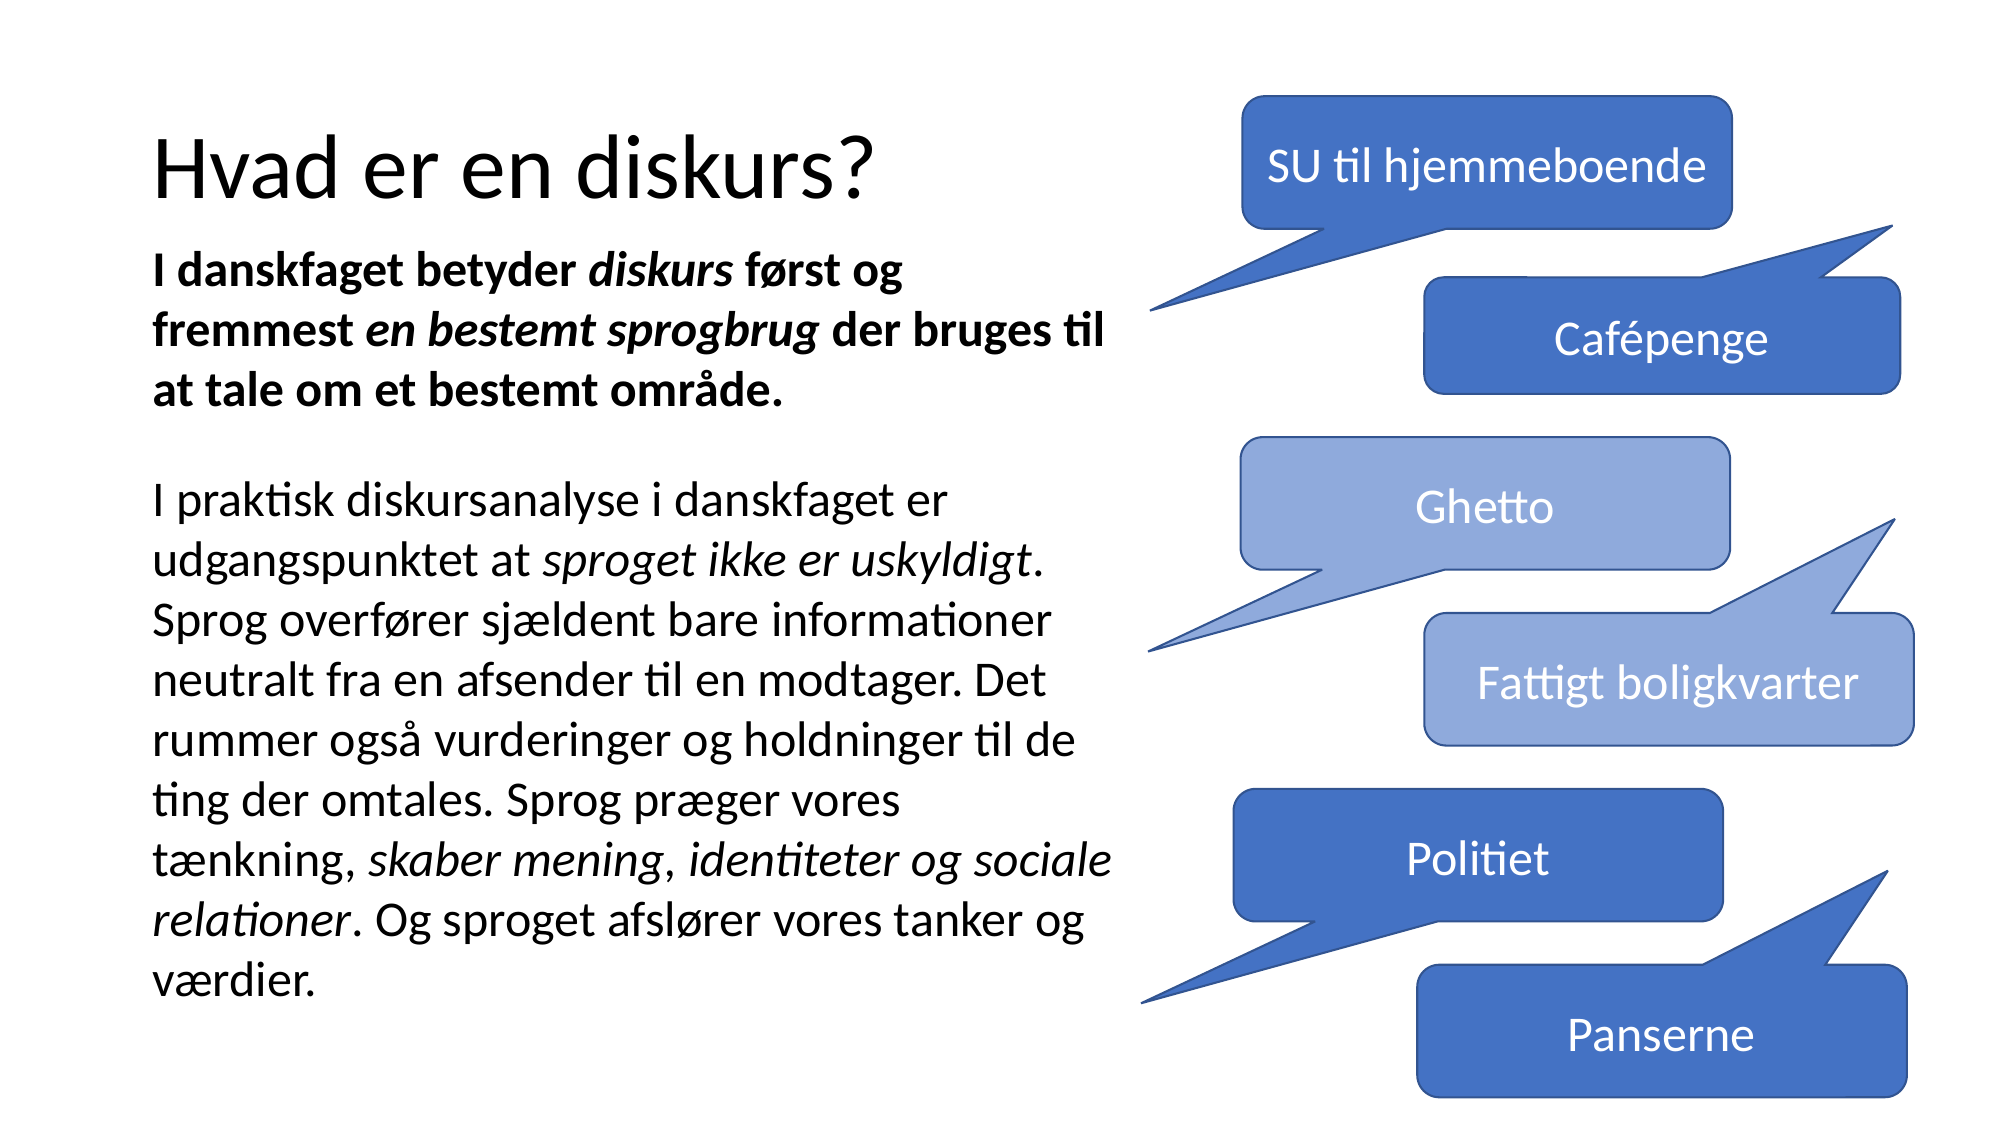

# Hvad er en diskurs?
SU til hjemmeboende
I danskfaget betyder diskurs først og fremmest en bestemt sprogbrug der bruges til at tale om et bestemt område.

I praktisk diskursanalyse i danskfaget er udgangspunktet at sproget ikke er uskyldigt. Sprog overfører sjældent bare informationer neutralt fra en afsender til en modtager. Det rummer også vurderinger og holdninger til de ting der omtales. Sprog præger vores tænkning, skaber mening, identiteter og sociale relationer. Og sproget afslører vores tanker og værdier.
Cafépenge
Ghetto
Fattigt boligkvarter
Politiet
Panserne